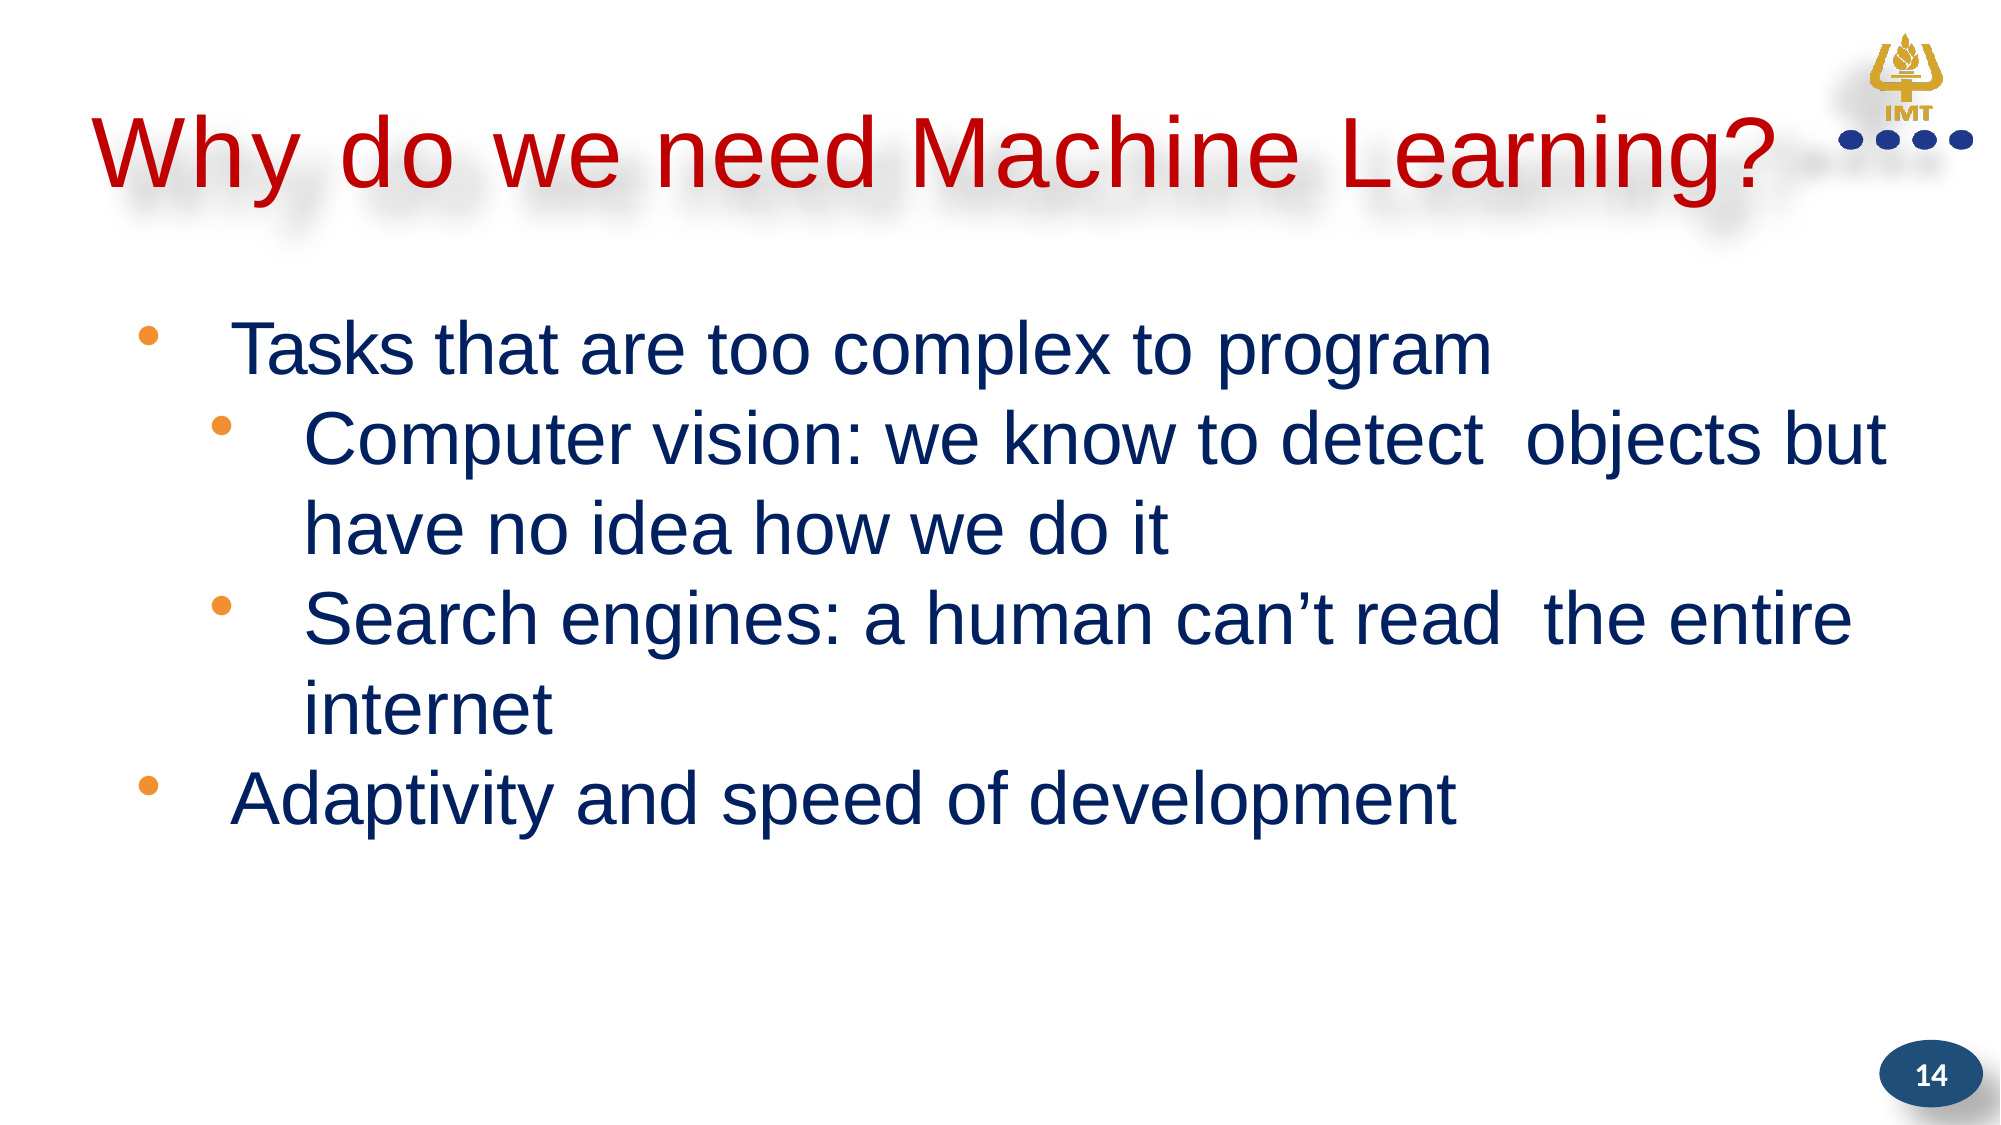

# Why do we need Machine Learning?
Tasks that are too complex to program
Computer vision: we know to detect  objects but have no idea how we do it
Search engines: a human can’t read  the entire internet
Adaptivity and speed of development
14